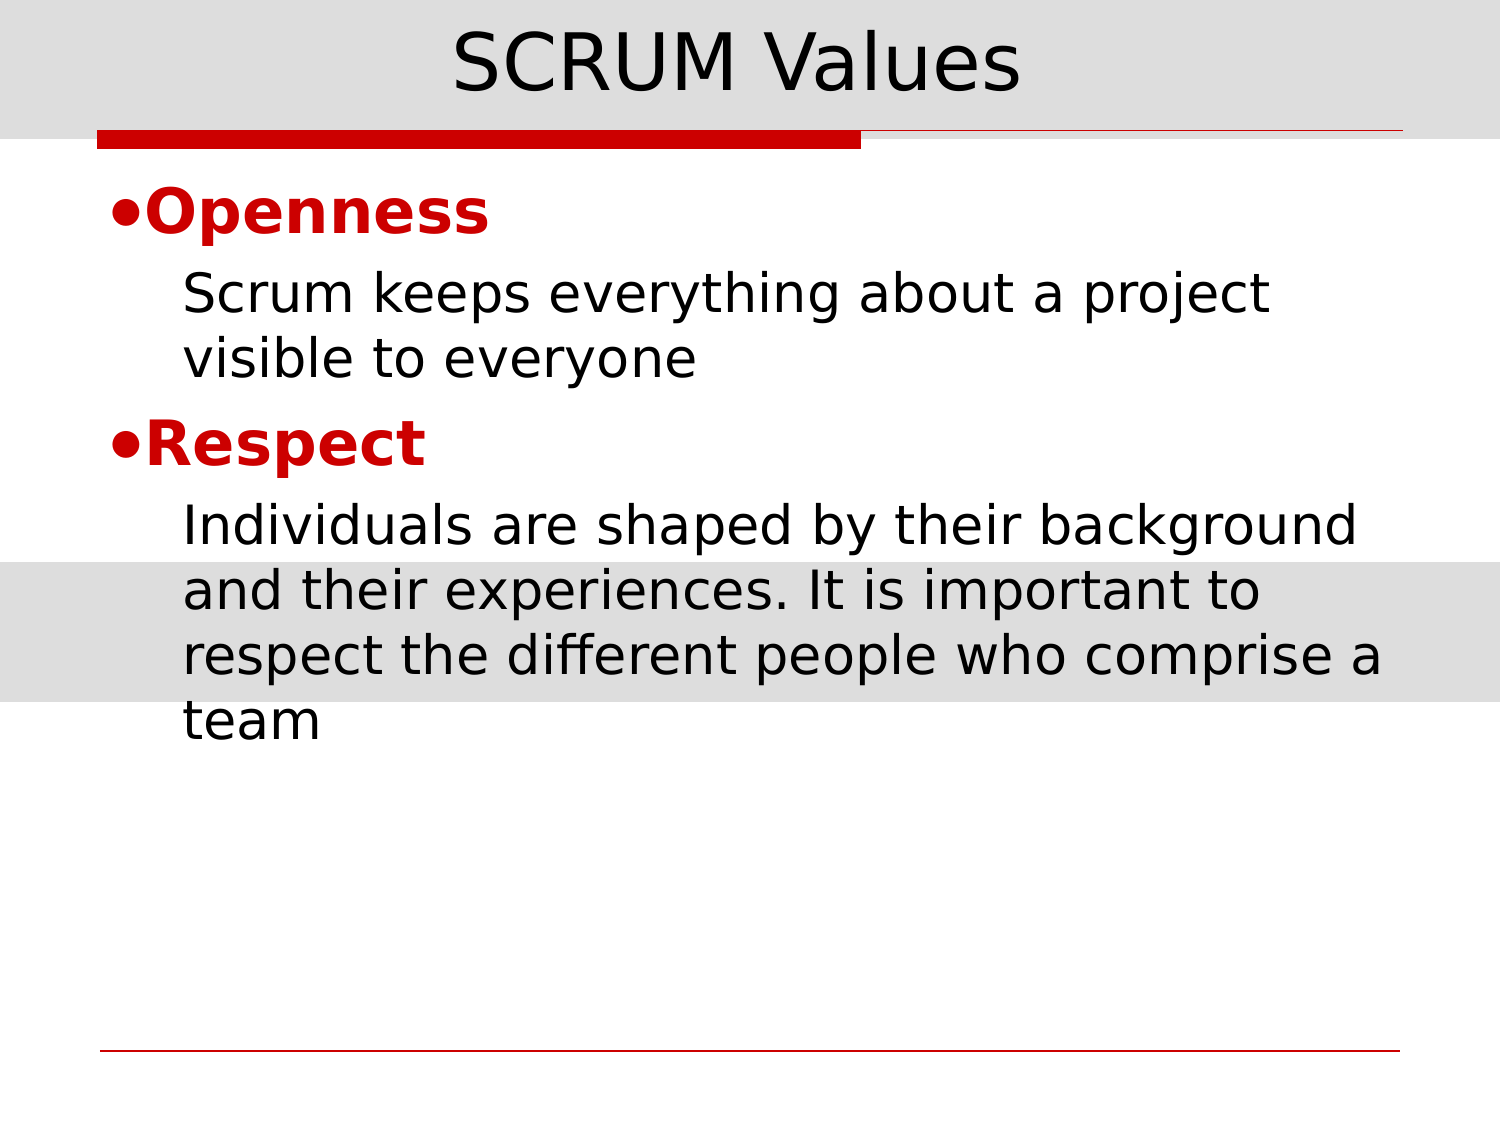

# SCRUM Values
Openness
Scrum keeps everything about a project visible to everyone
Respect
Individuals are shaped by their background and their experiences. It is important to respect the different people who comprise a team